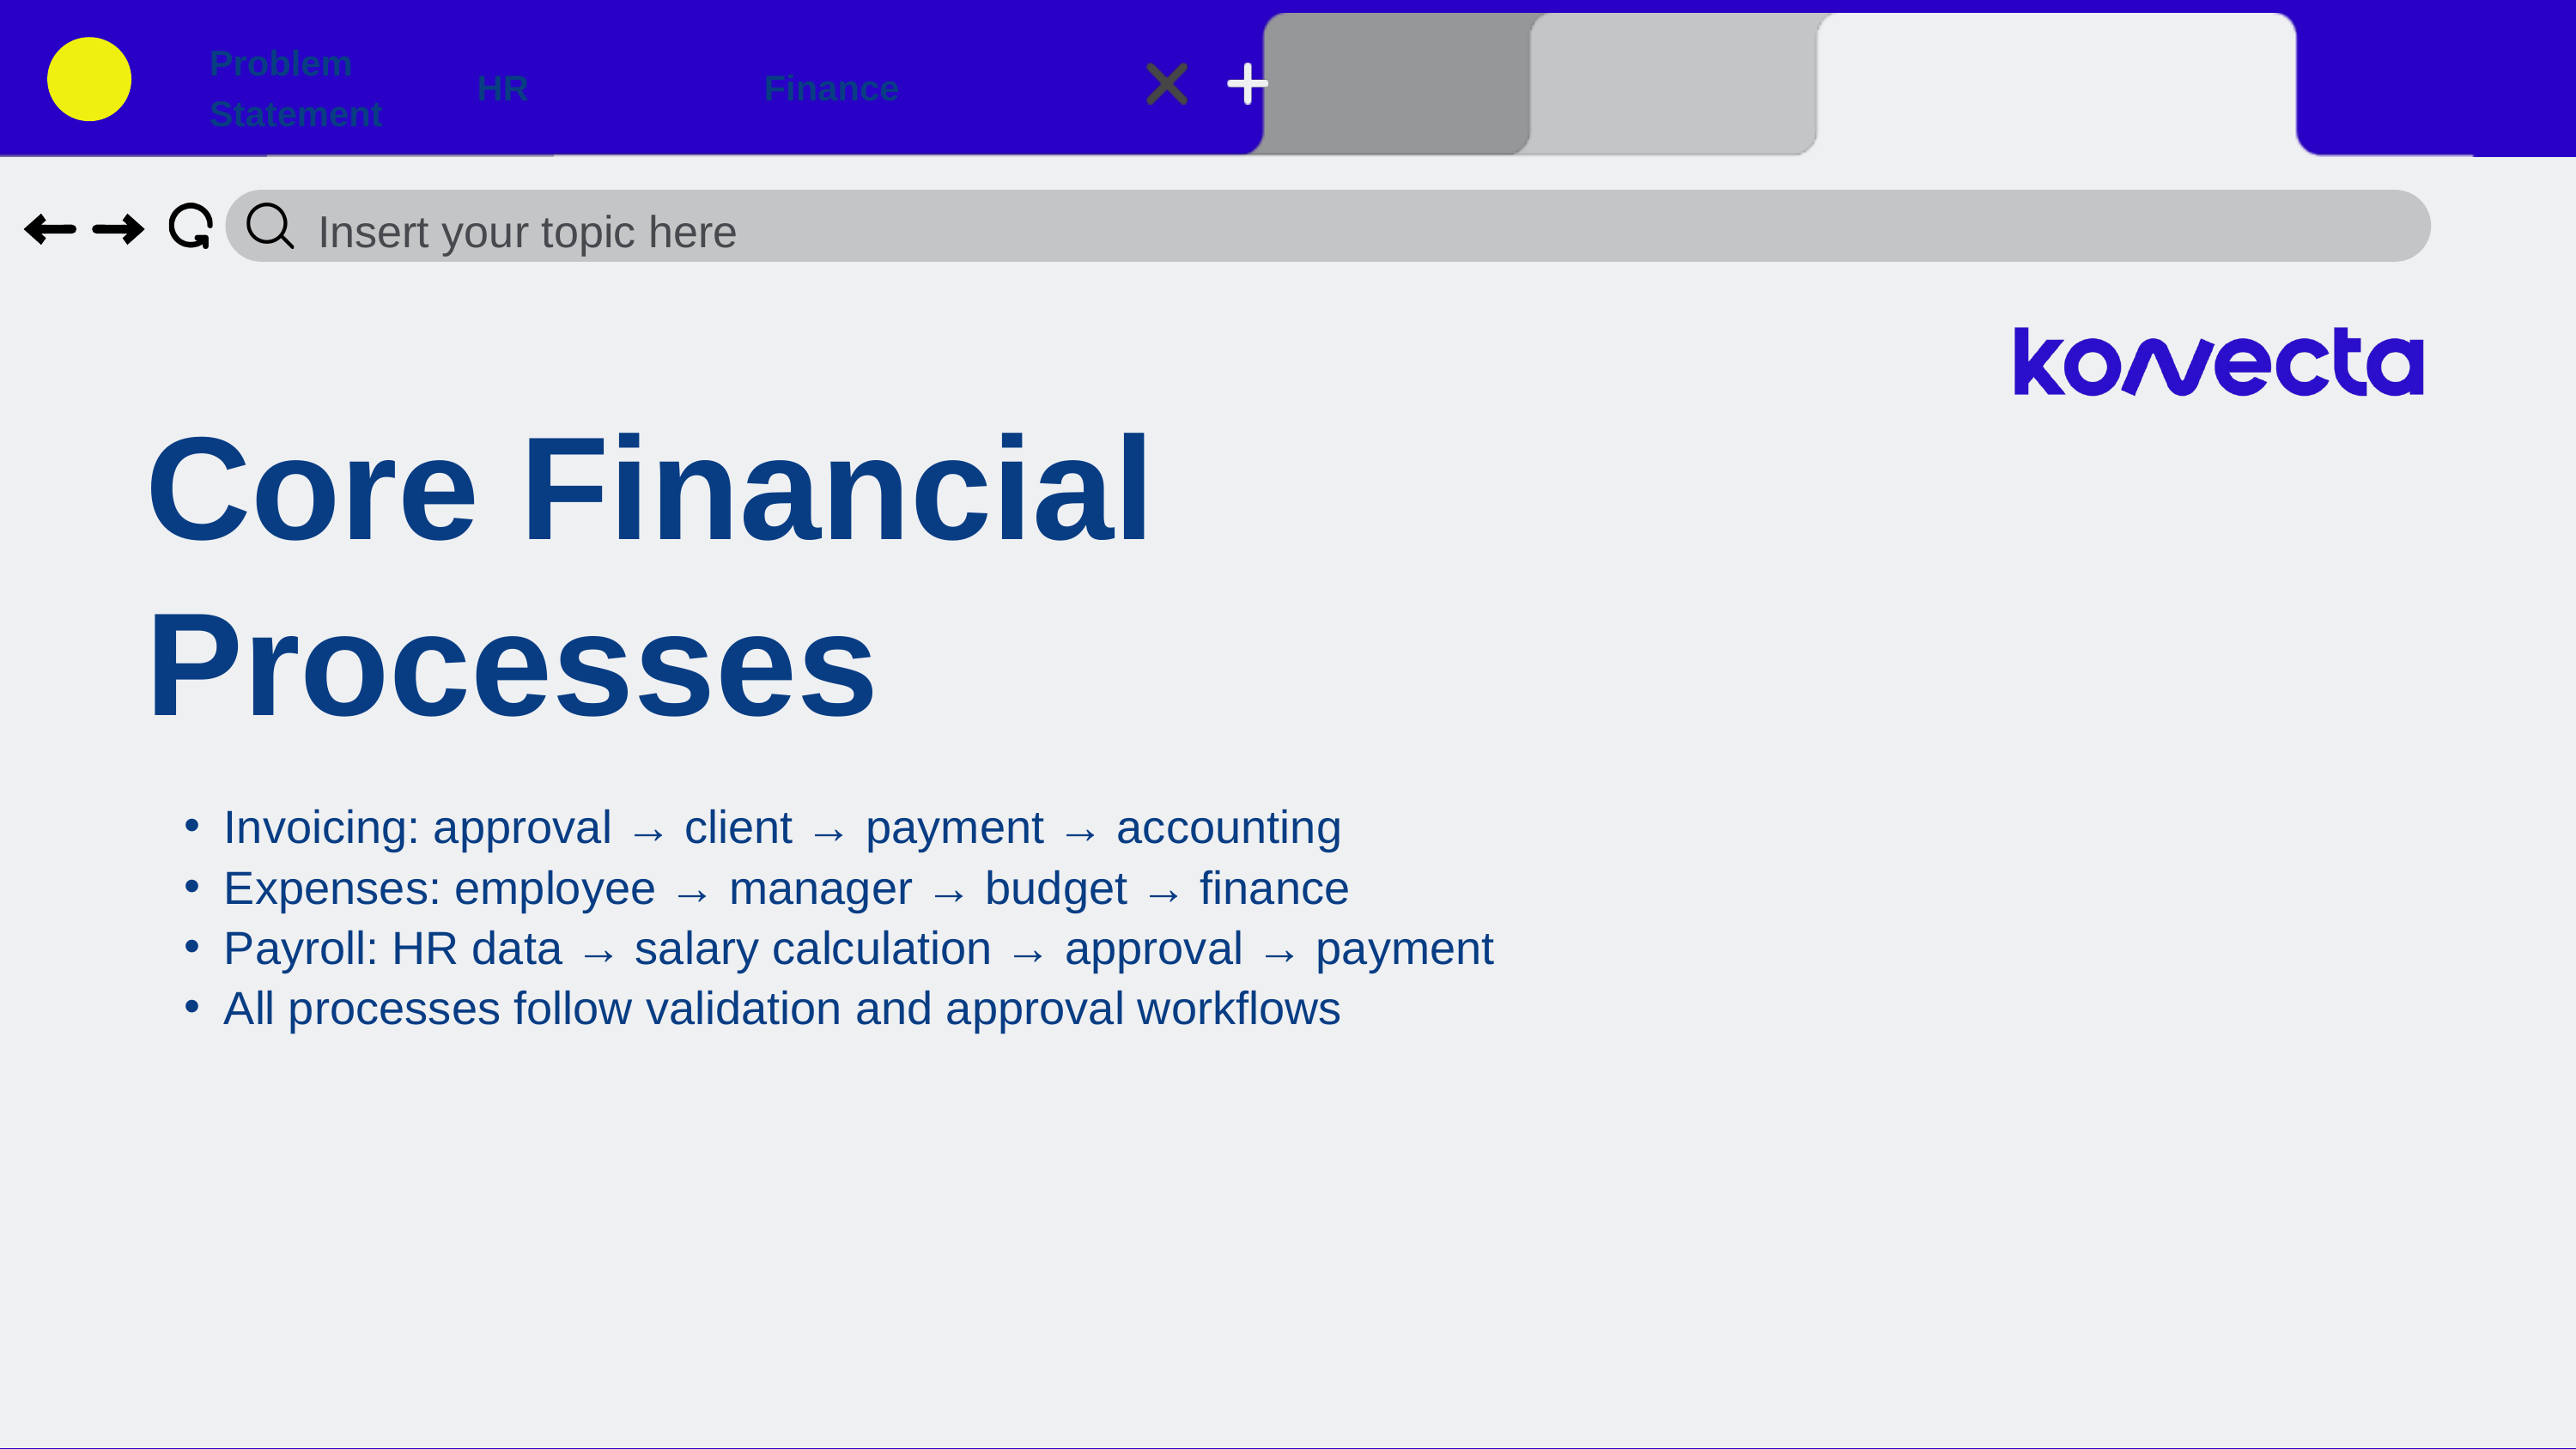

Problem Statement

HR
Finance

Insert your topic here

Core Financial Processes
Invoicing: approval → client → payment → accounting
Expenses: employee → manager → budget → finance
Payroll: HR data → salary calculation → approval → payment
All processes follow validation and approval workflows